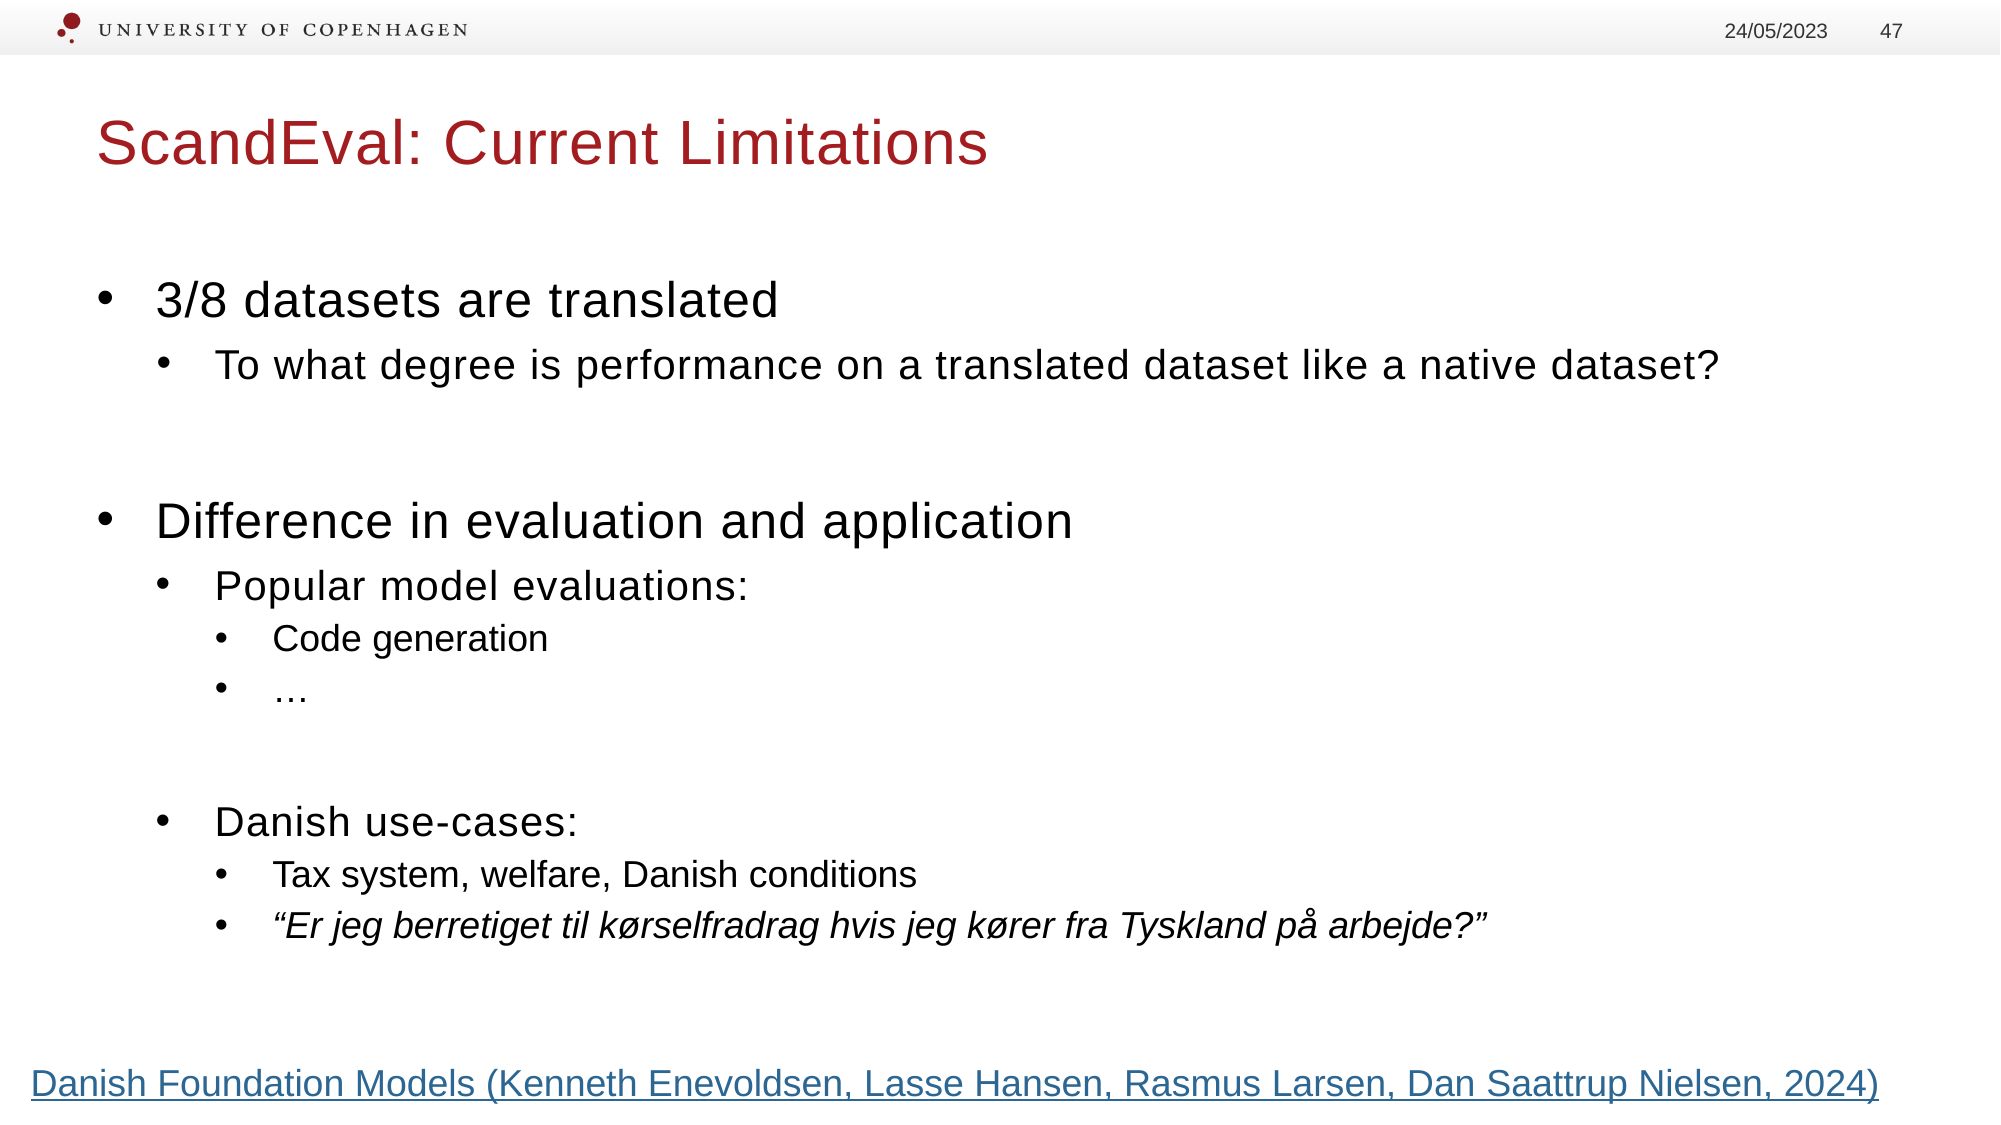

24/05/2023
47
# ScandEval: Current Limitations
3/8 datasets are translated
To what degree is performance on a translated dataset like a native dataset?

Difference in evaluation and application
Popular model evaluations:
Code generation
…

Danish use-cases:
Tax system, welfare, Danish conditions
“Er jeg berretiget til kørselfradrag hvis jeg kører fra Tyskland på arbejde?”
Danish Foundation Models (Kenneth Enevoldsen, Lasse Hansen, Rasmus Larsen, Dan Saattrup Nielsen, 2024)